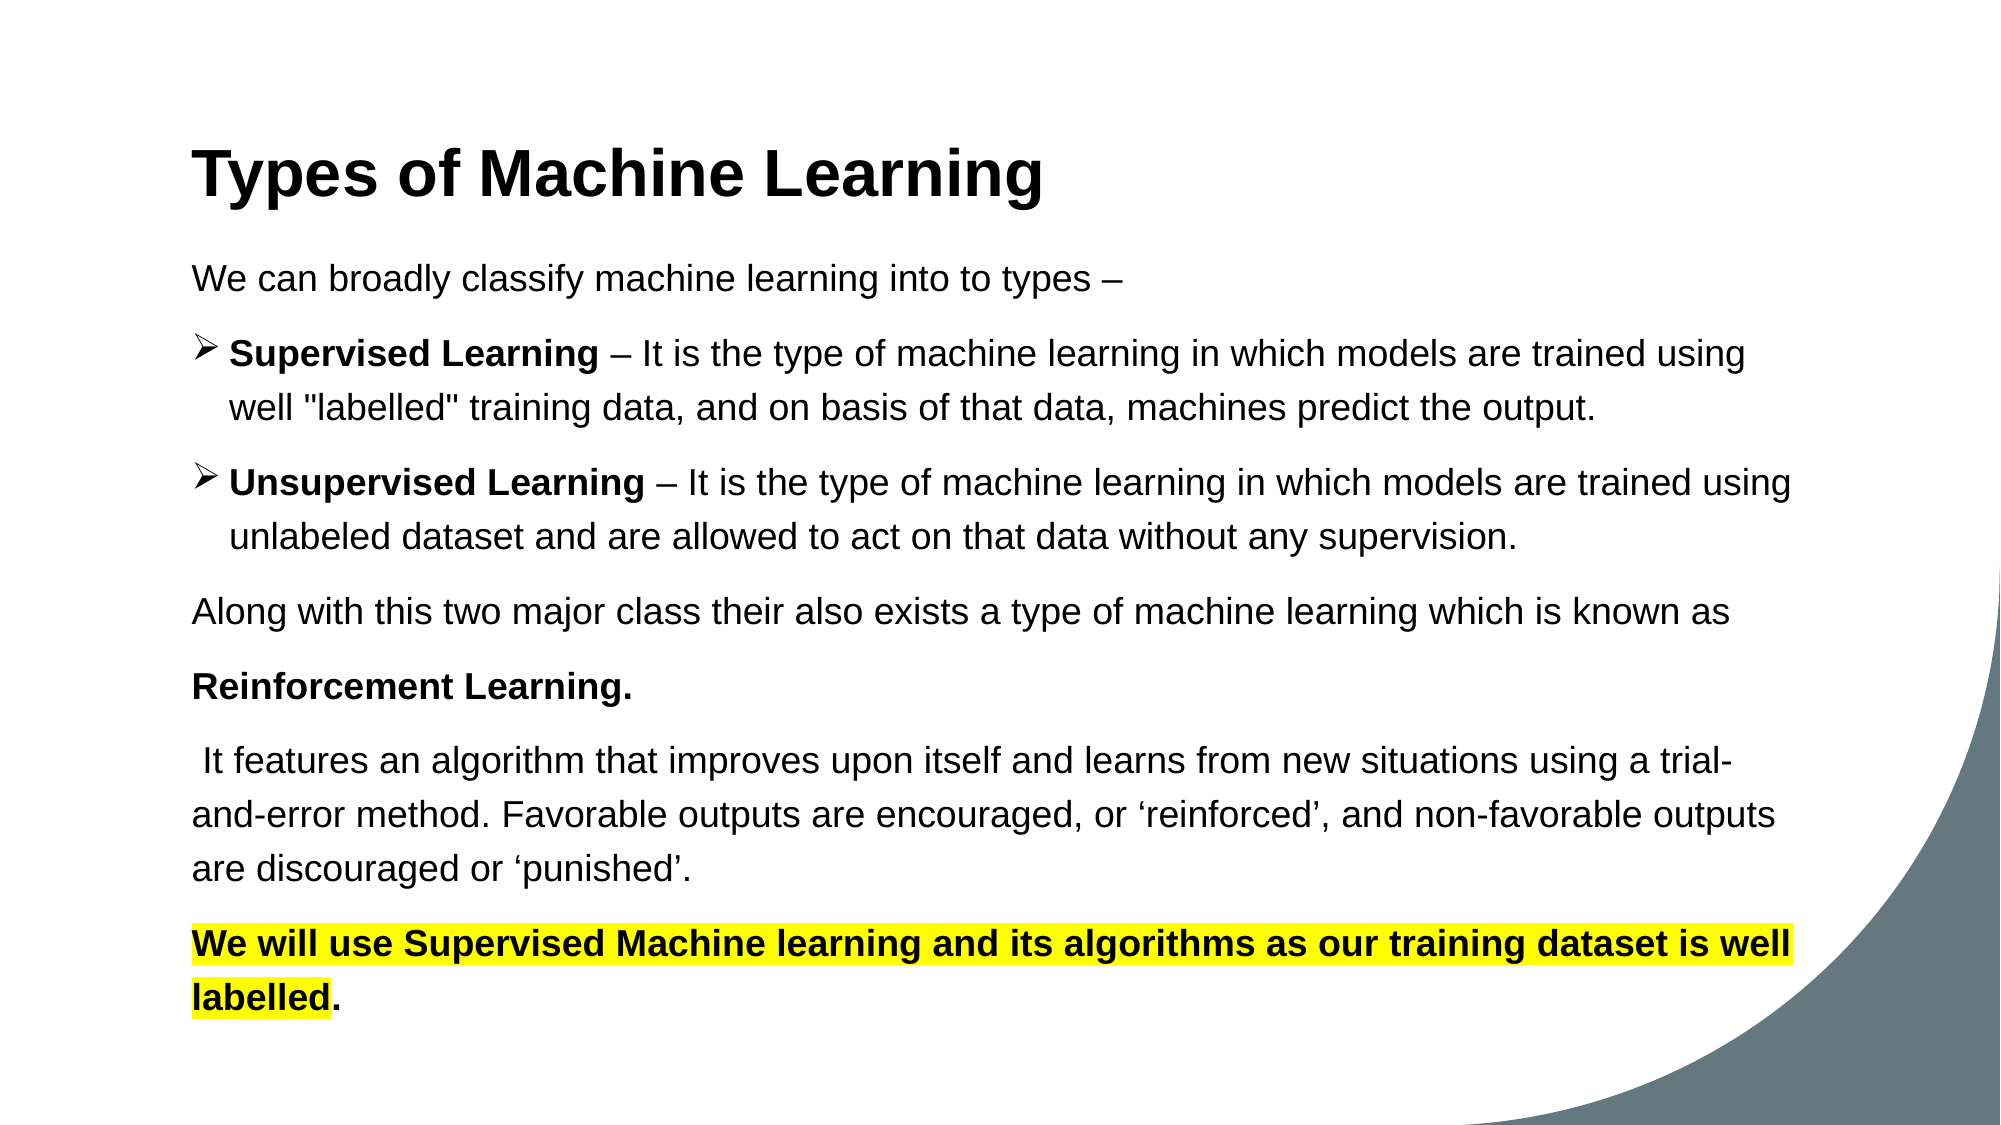

# Types of Machine Learning
We can broadly classify machine learning into to types –
Supervised Learning – It is the type of machine learning in which models are trained using well "labelled" training data, and on basis of that data, machines predict the output.
Unsupervised Learning – It is the type of machine learning in which models are trained using unlabeled dataset and are allowed to act on that data without any supervision.
Along with this two major class their also exists a type of machine learning which is known as
Reinforcement Learning.
 It features an algorithm that improves upon itself and learns from new situations using a trial-and-error method. Favorable outputs are encouraged, or ‘reinforced’, and non-favorable outputs are discouraged or ‘punished’.
We will use Supervised Machine learning and its algorithms as our training dataset is well labelled.